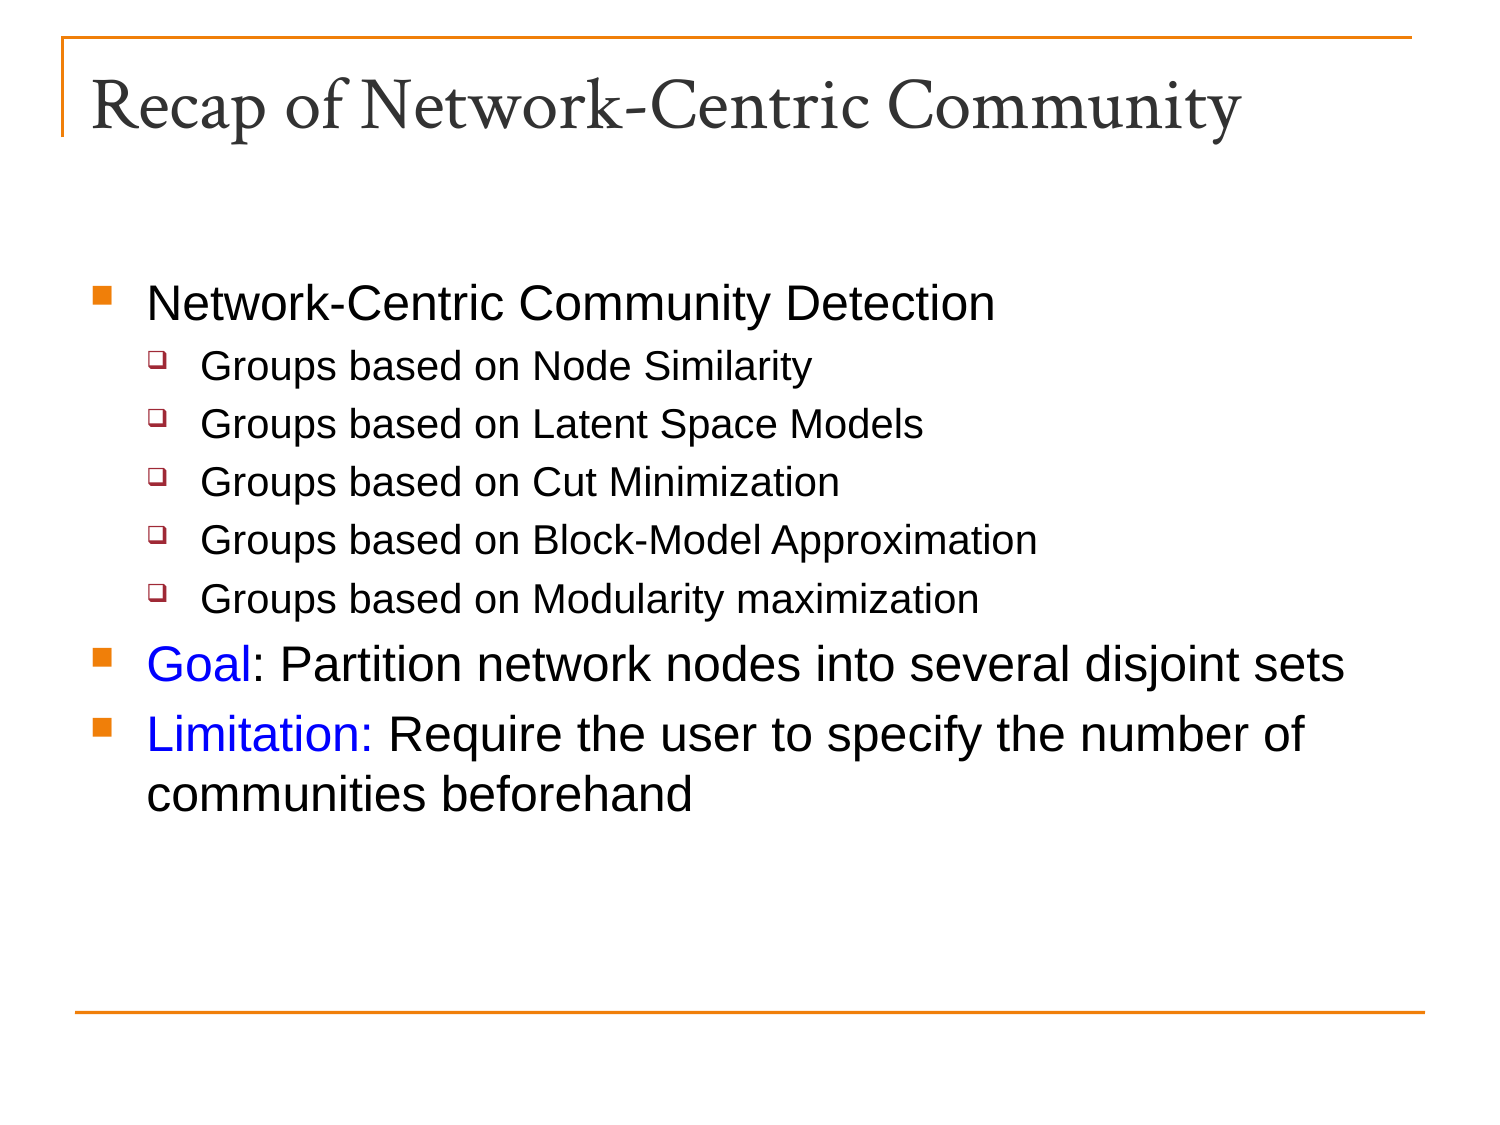

# Recap of Network-Centric Community
Network-Centric Community Detection
Groups based on Node Similarity
Groups based on Latent Space Models
Groups based on Cut Minimization
Groups based on Block-Model Approximation
Groups based on Modularity maximization
Goal: Partition network nodes into several disjoint sets
Limitation: Require the user to specify the number of communities beforehand